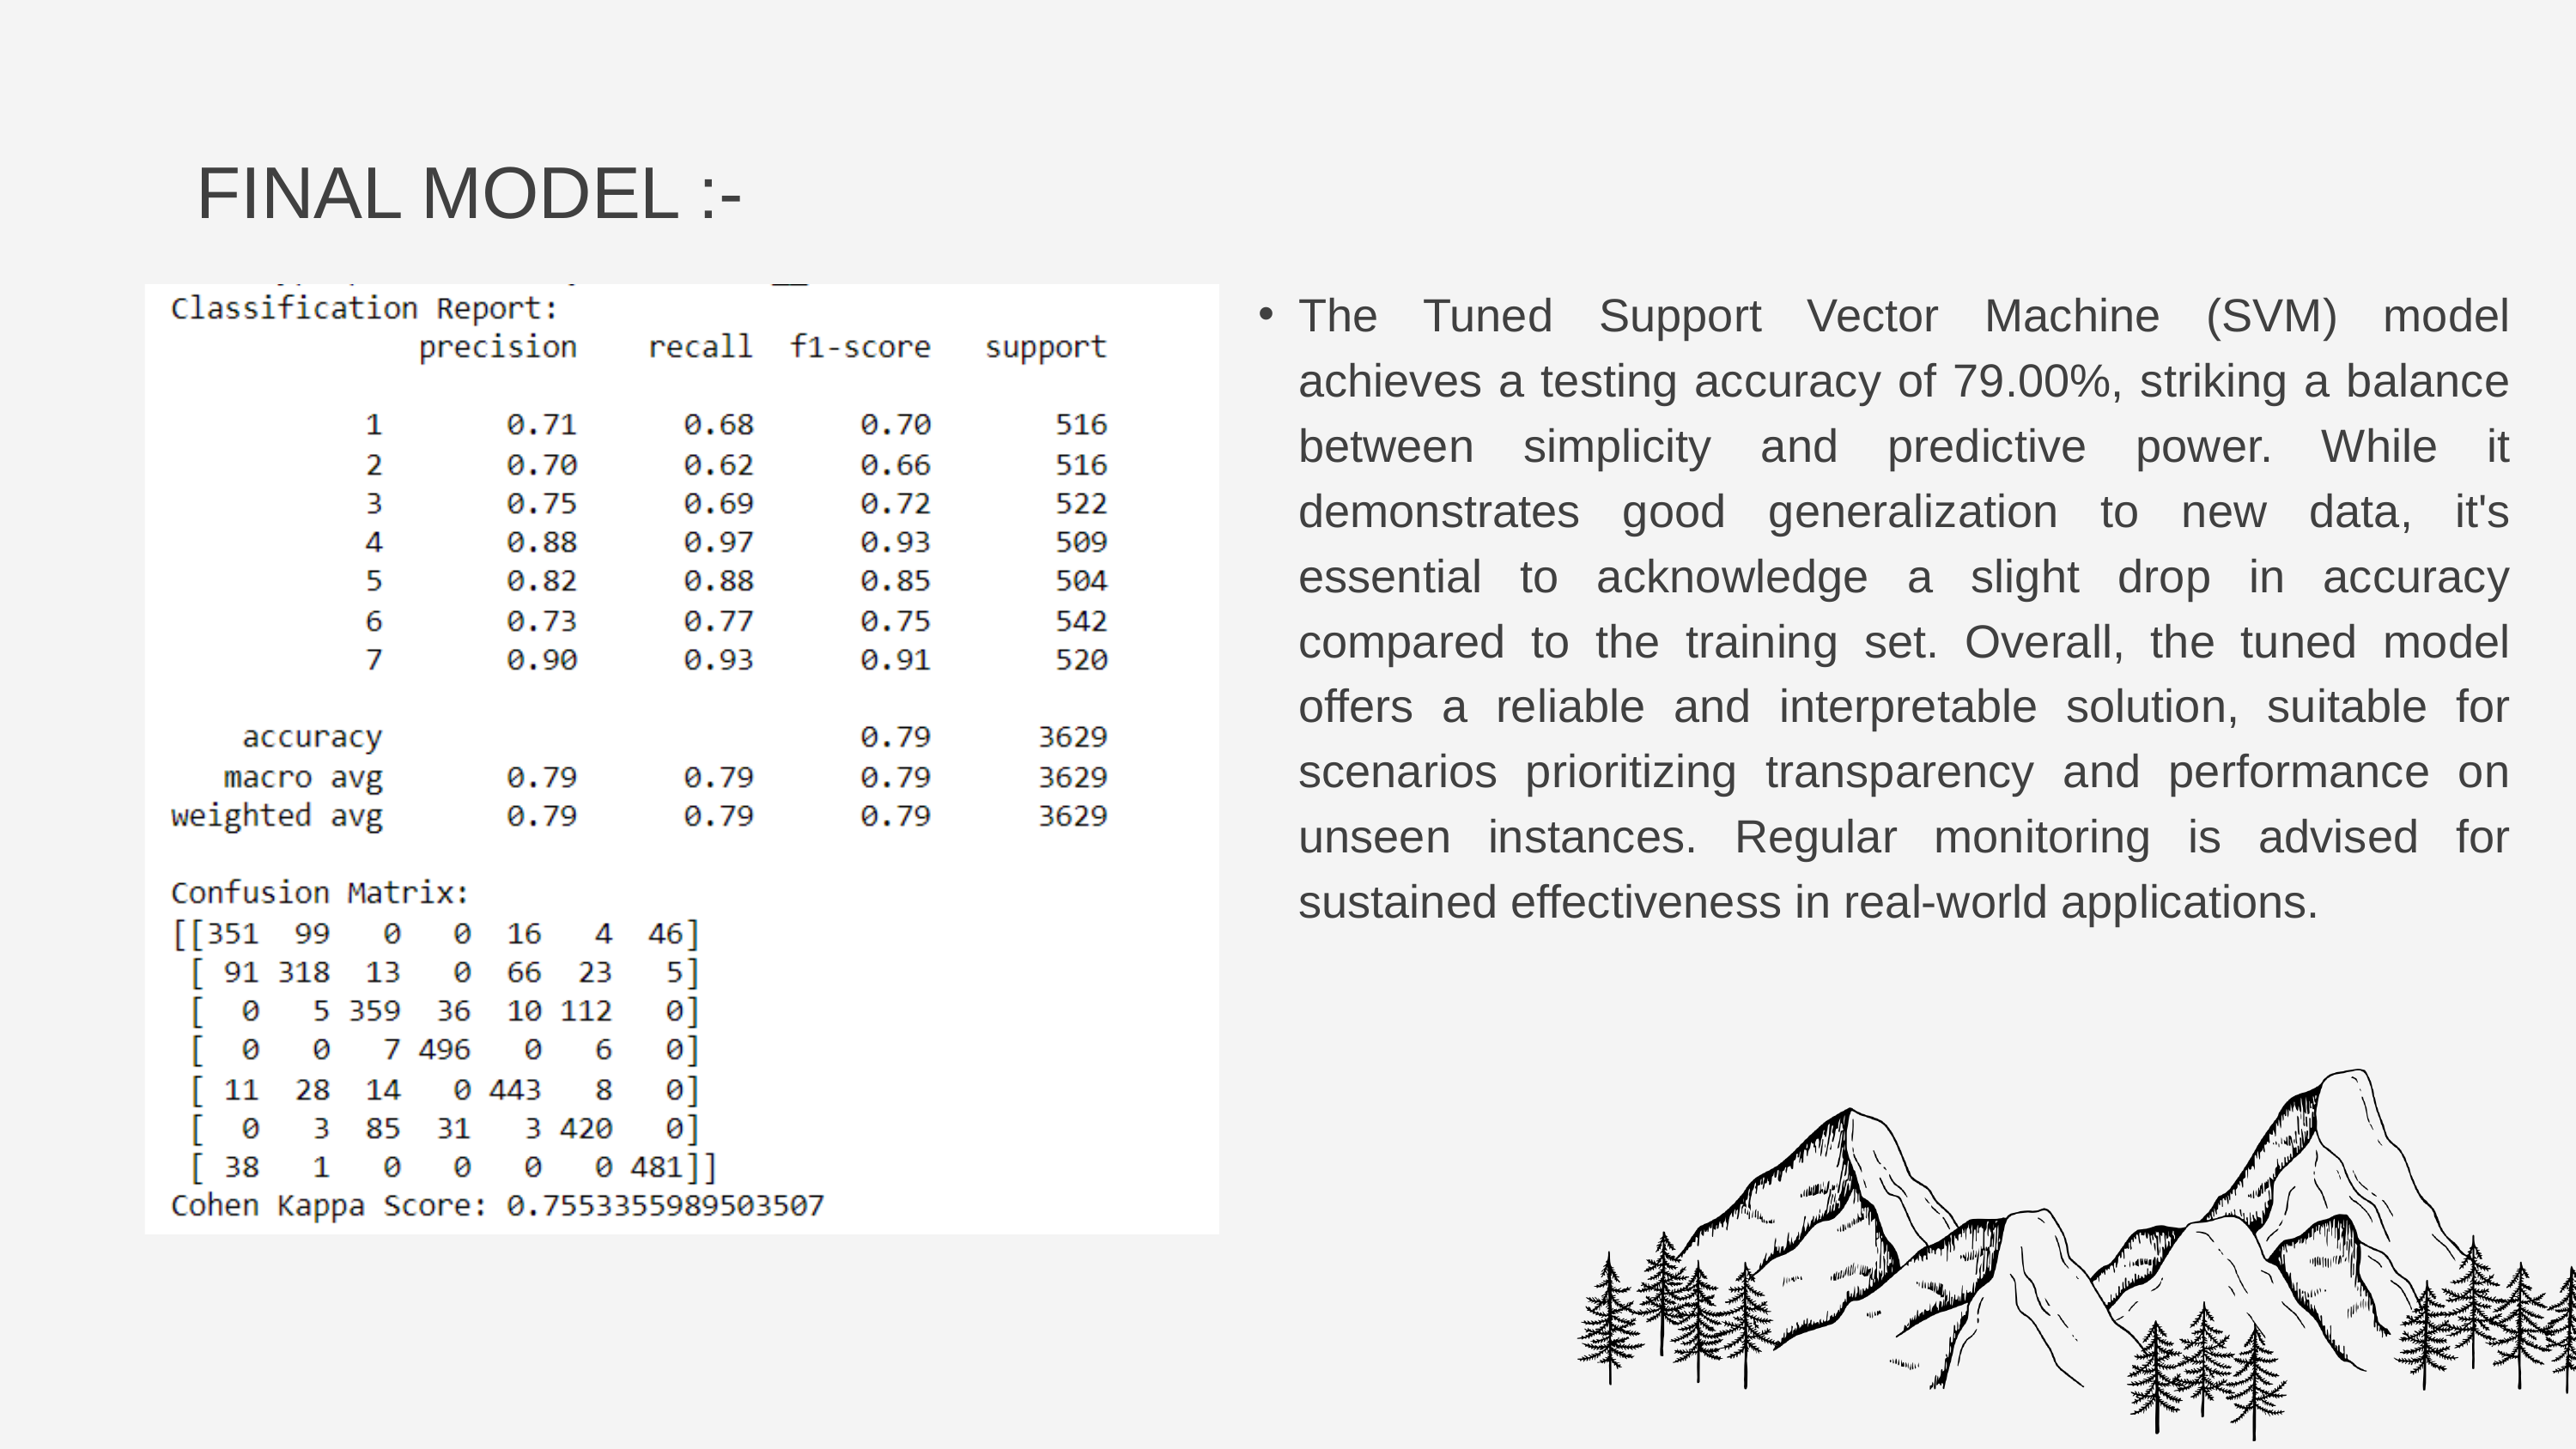

FINAL MODEL :-
The Tuned Support Vector Machine (SVM) model achieves a testing accuracy of 79.00%, striking a balance between simplicity and predictive power. While it demonstrates good generalization to new data, it's essential to acknowledge a slight drop in accuracy compared to the training set. Overall, the tuned model offers a reliable and interpretable solution, suitable for scenarios prioritizing transparency and performance on unseen instances. Regular monitoring is advised for sustained effectiveness in real-world applications.